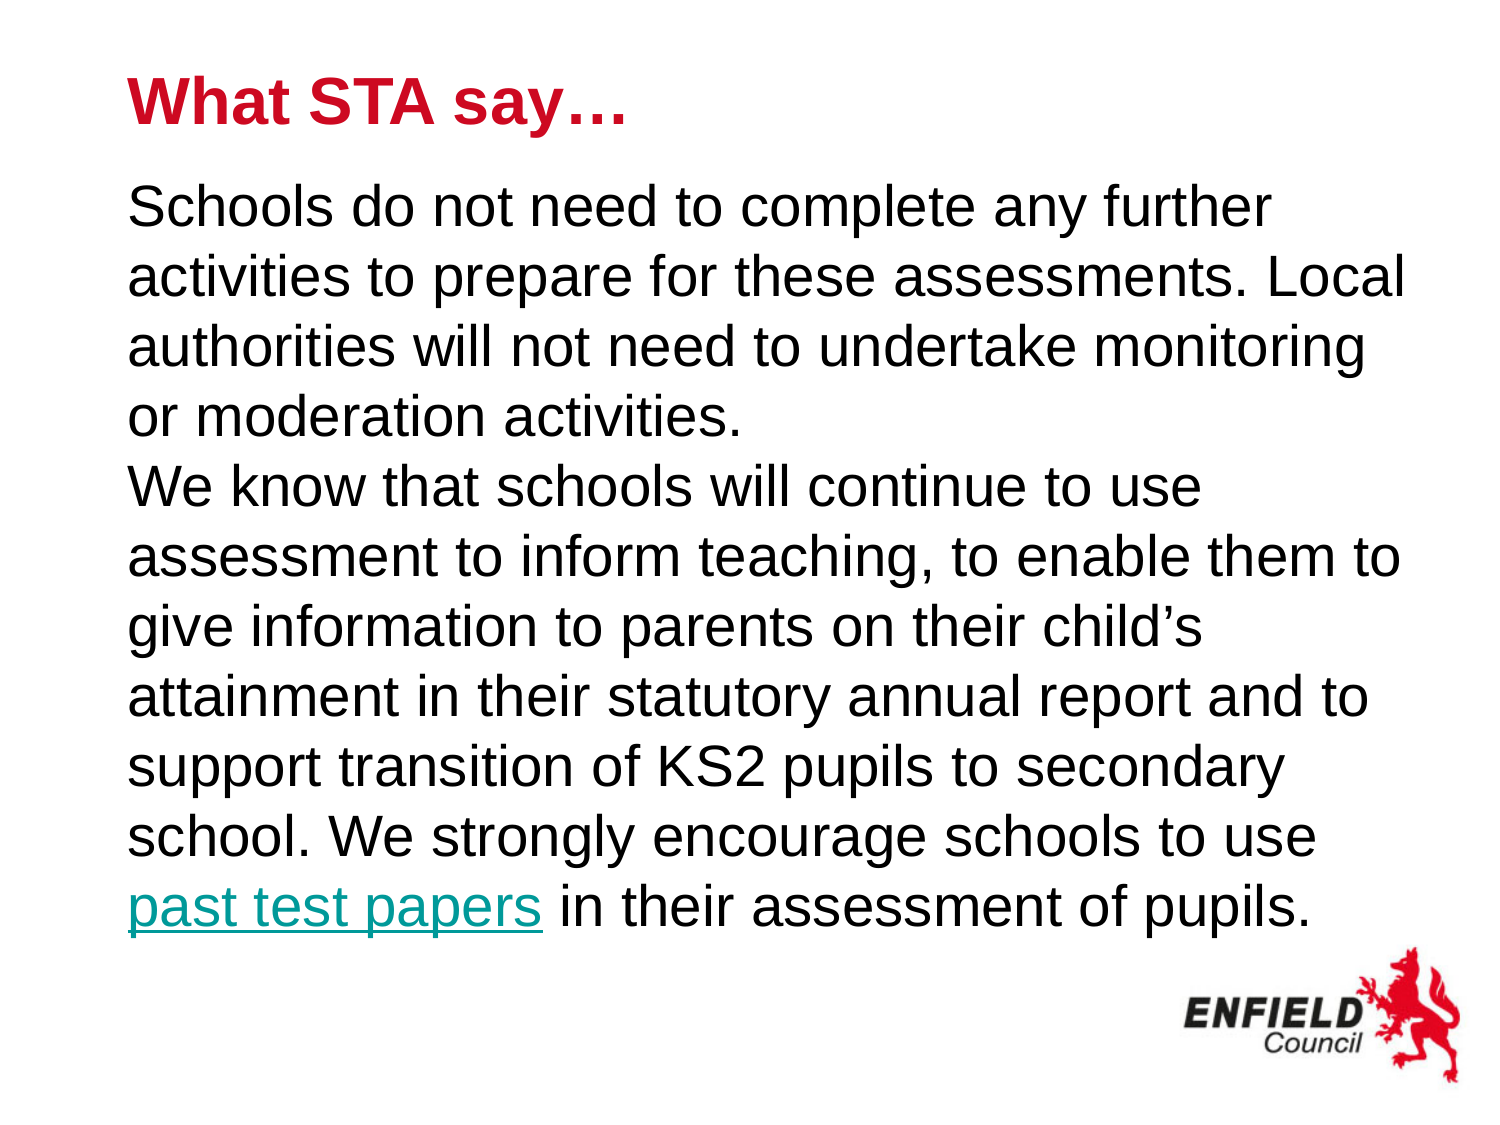

# What STA say…
Schools do not need to complete any further activities to prepare for these assessments. Local authorities will not need to undertake monitoring or moderation activities.
We know that schools will continue to use assessment to inform teaching, to enable them to give information to parents on their child’s attainment in their statutory annual report and to support transition of KS2 pupils to secondary school. We strongly encourage schools to use past test papers in their assessment of pupils.